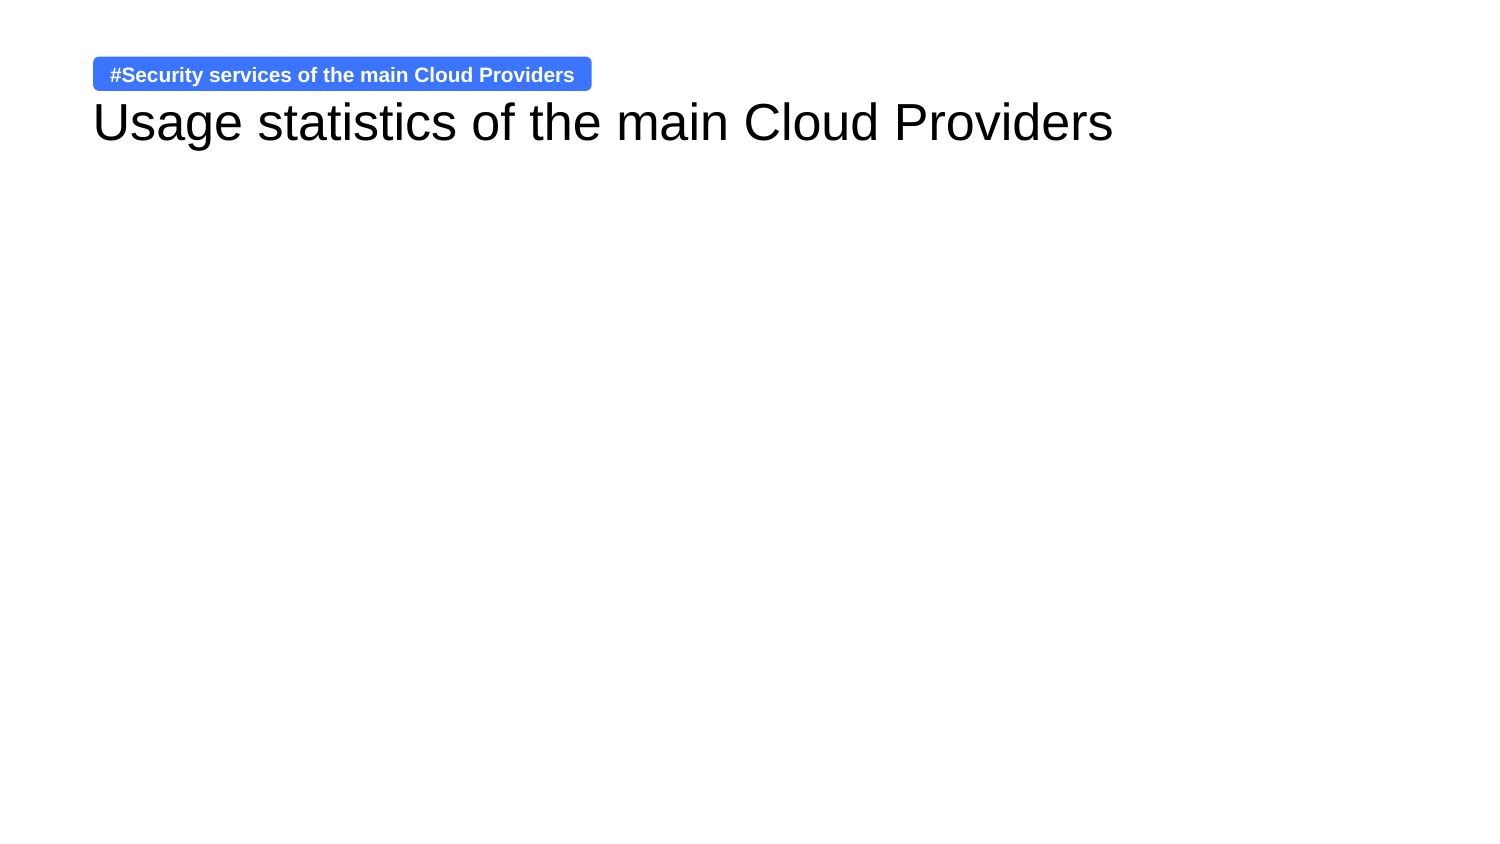

#Security services of the main Cloud Providers
# Usage statistics of the main Cloud Providers